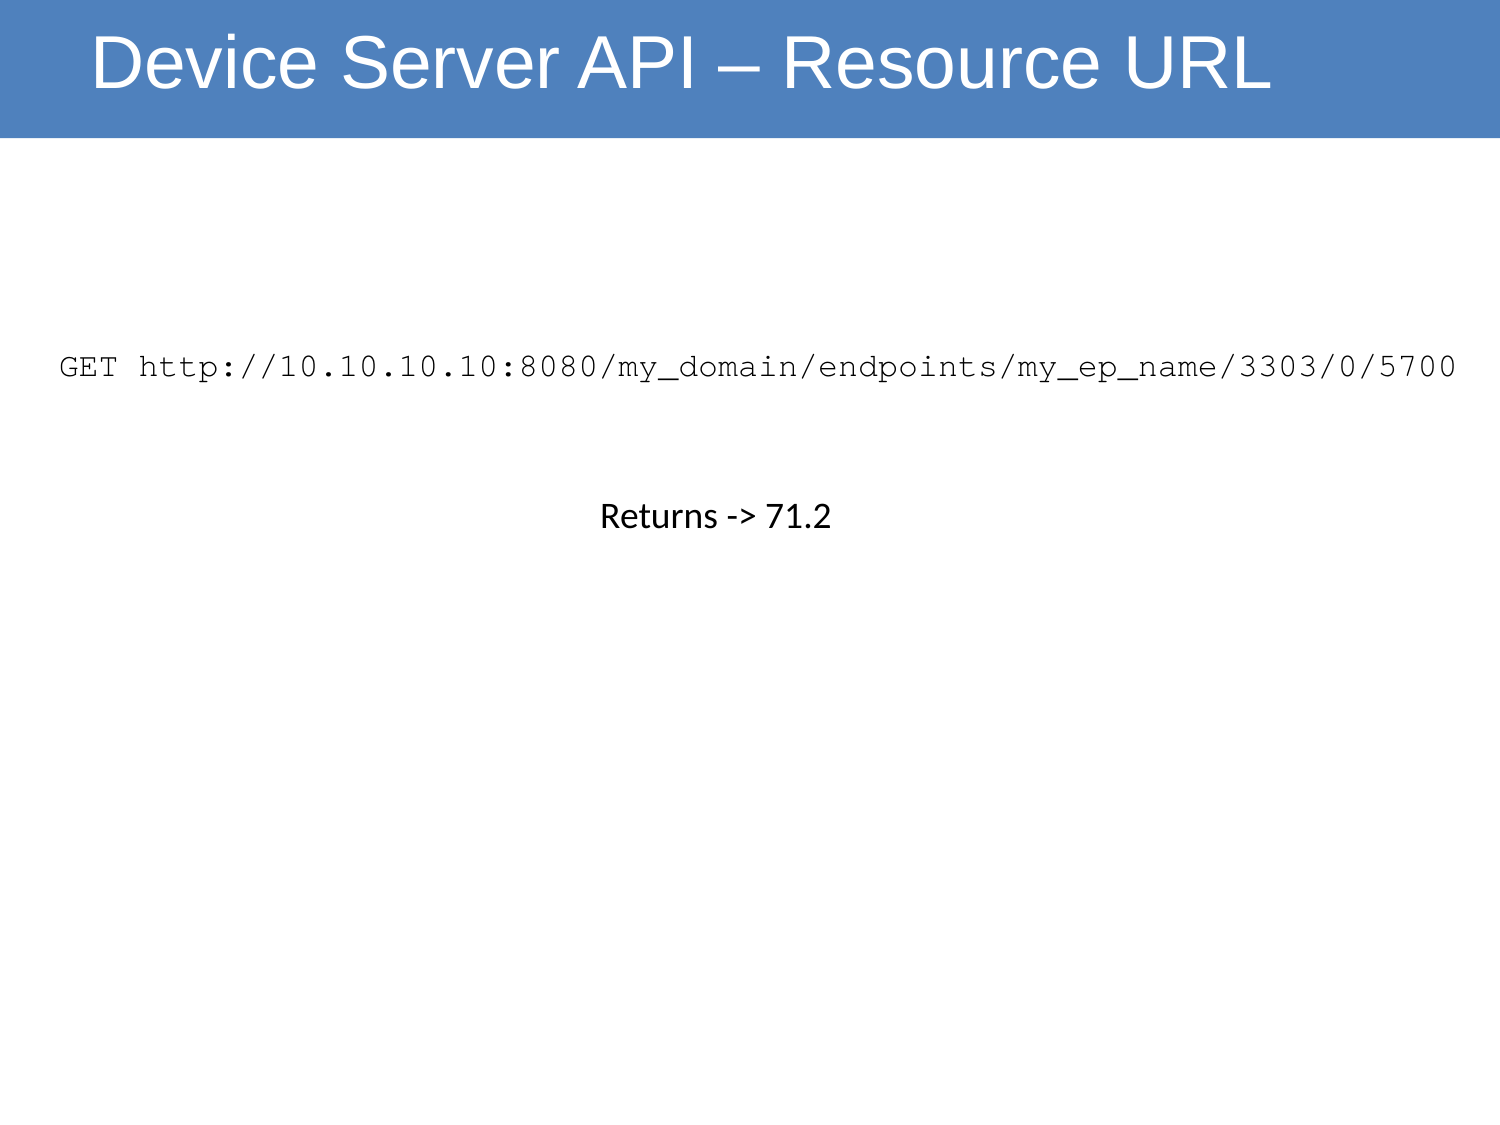

# Device Server API – Resource URL

GET http://10.10.10.10:8080/my_domain/endpoints/my_ep_name/3303/0/5700
Returns -> 71.2